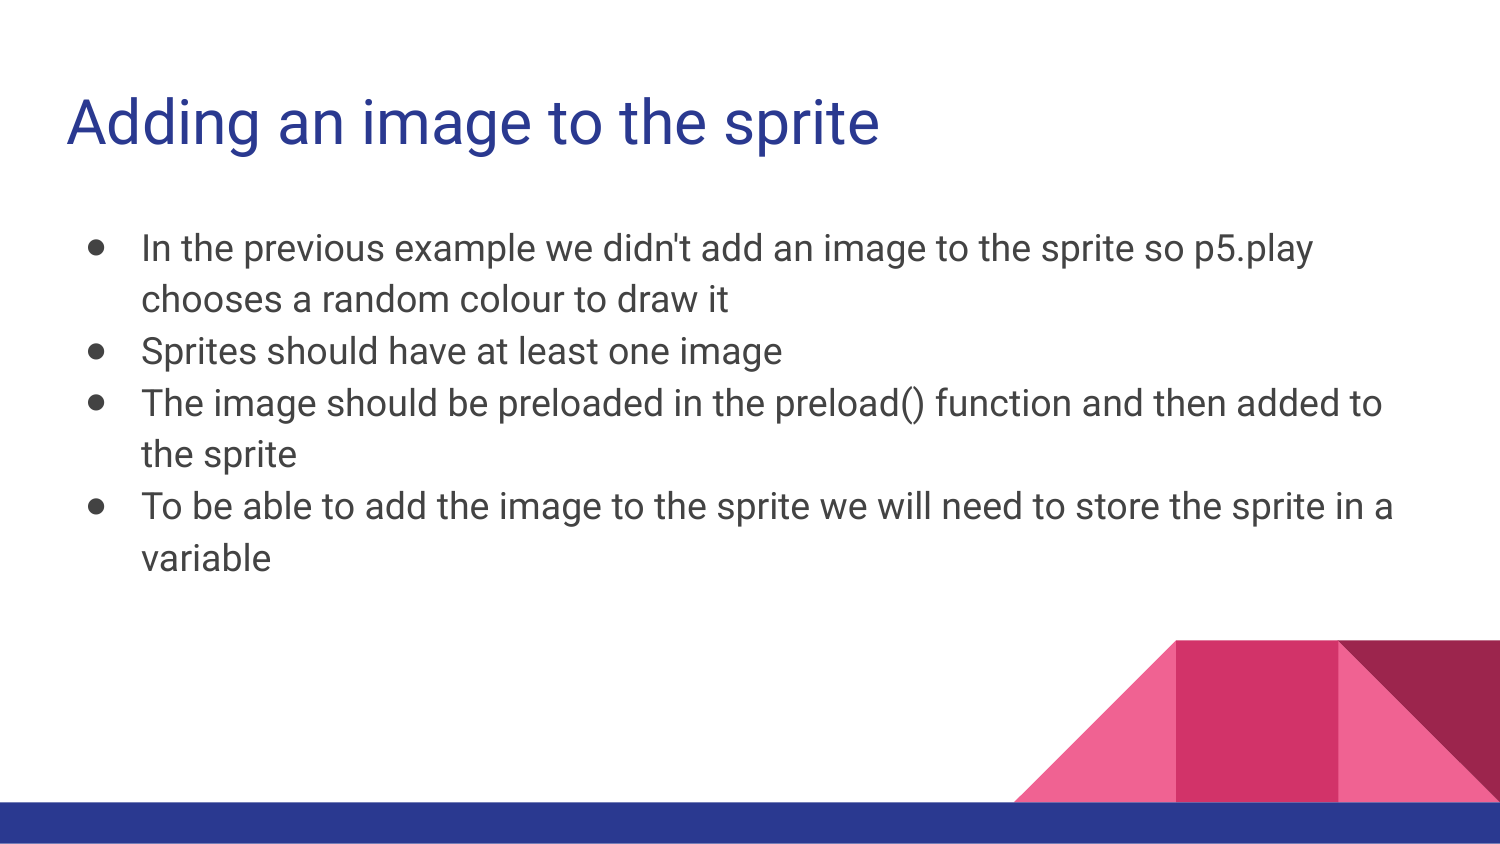

# Adding an image to the sprite
In the previous example we didn't add an image to the sprite so p5.play chooses a random colour to draw it
Sprites should have at least one image
The image should be preloaded in the preload() function and then added to the sprite
To be able to add the image to the sprite we will need to store the sprite in a variable